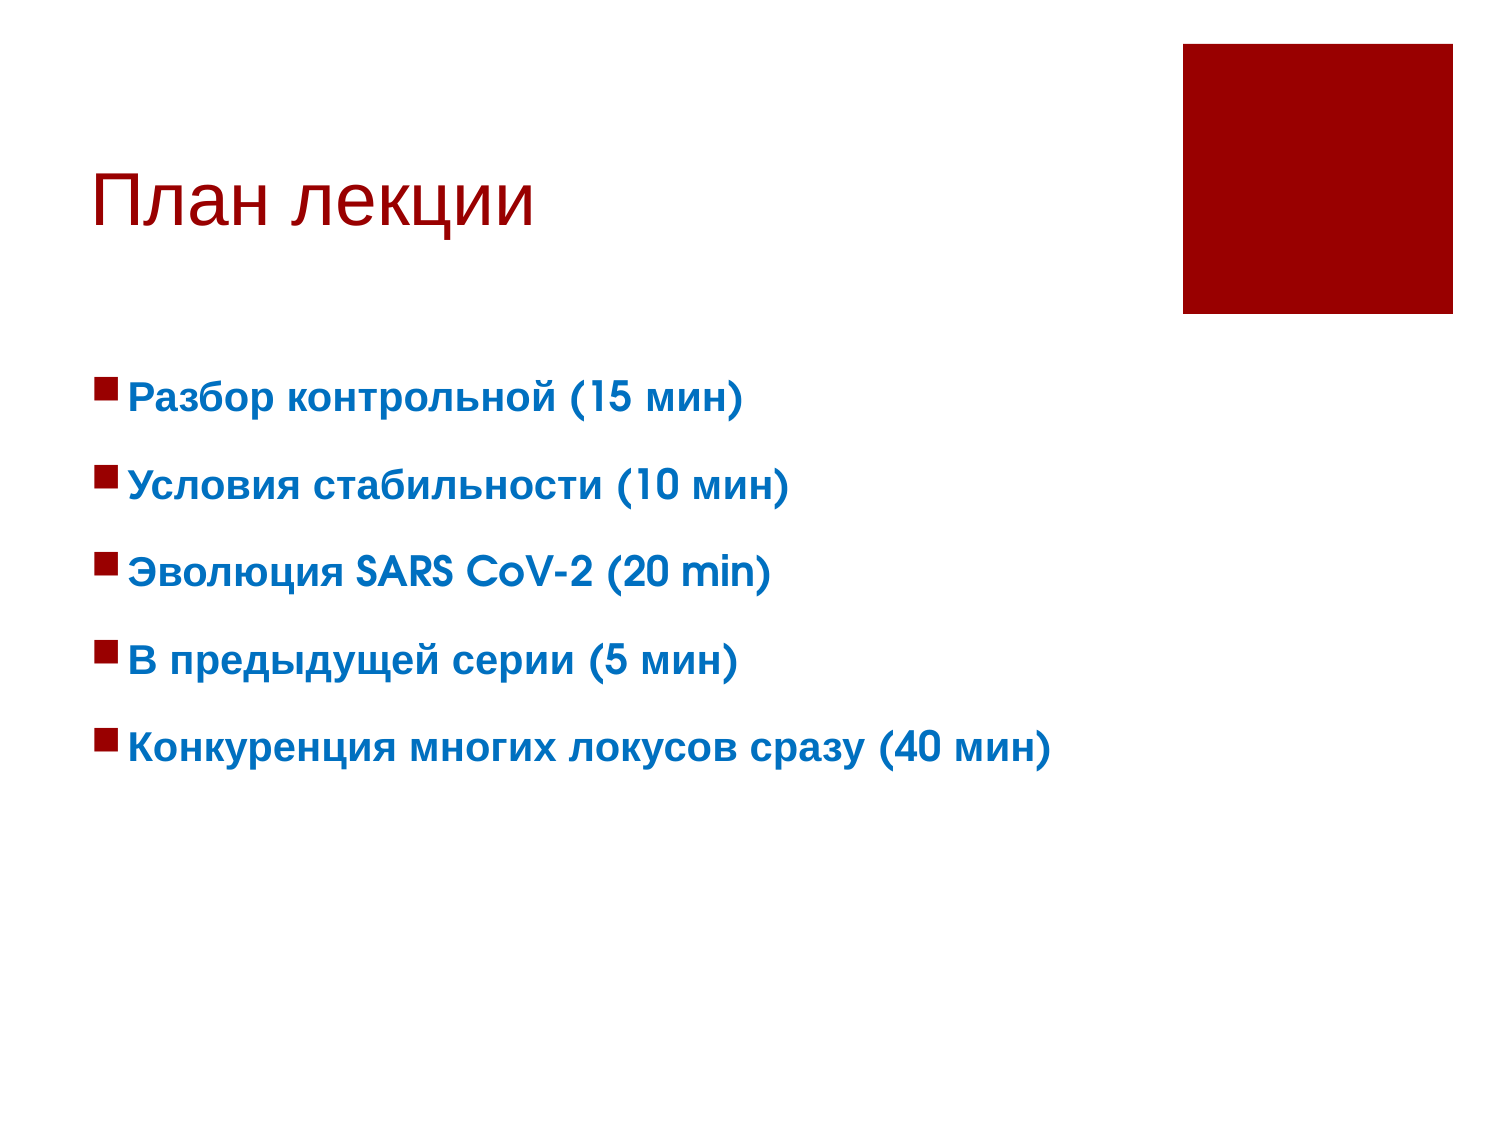

# План лекции
Разбор контрольной (15 мин)
Условия стабильности (10 мин)
Эволюция SARS CoV-2 (20 min)
В предыдущей серии (5 мин)
Конкуренция многих локусов сразу (40 мин)